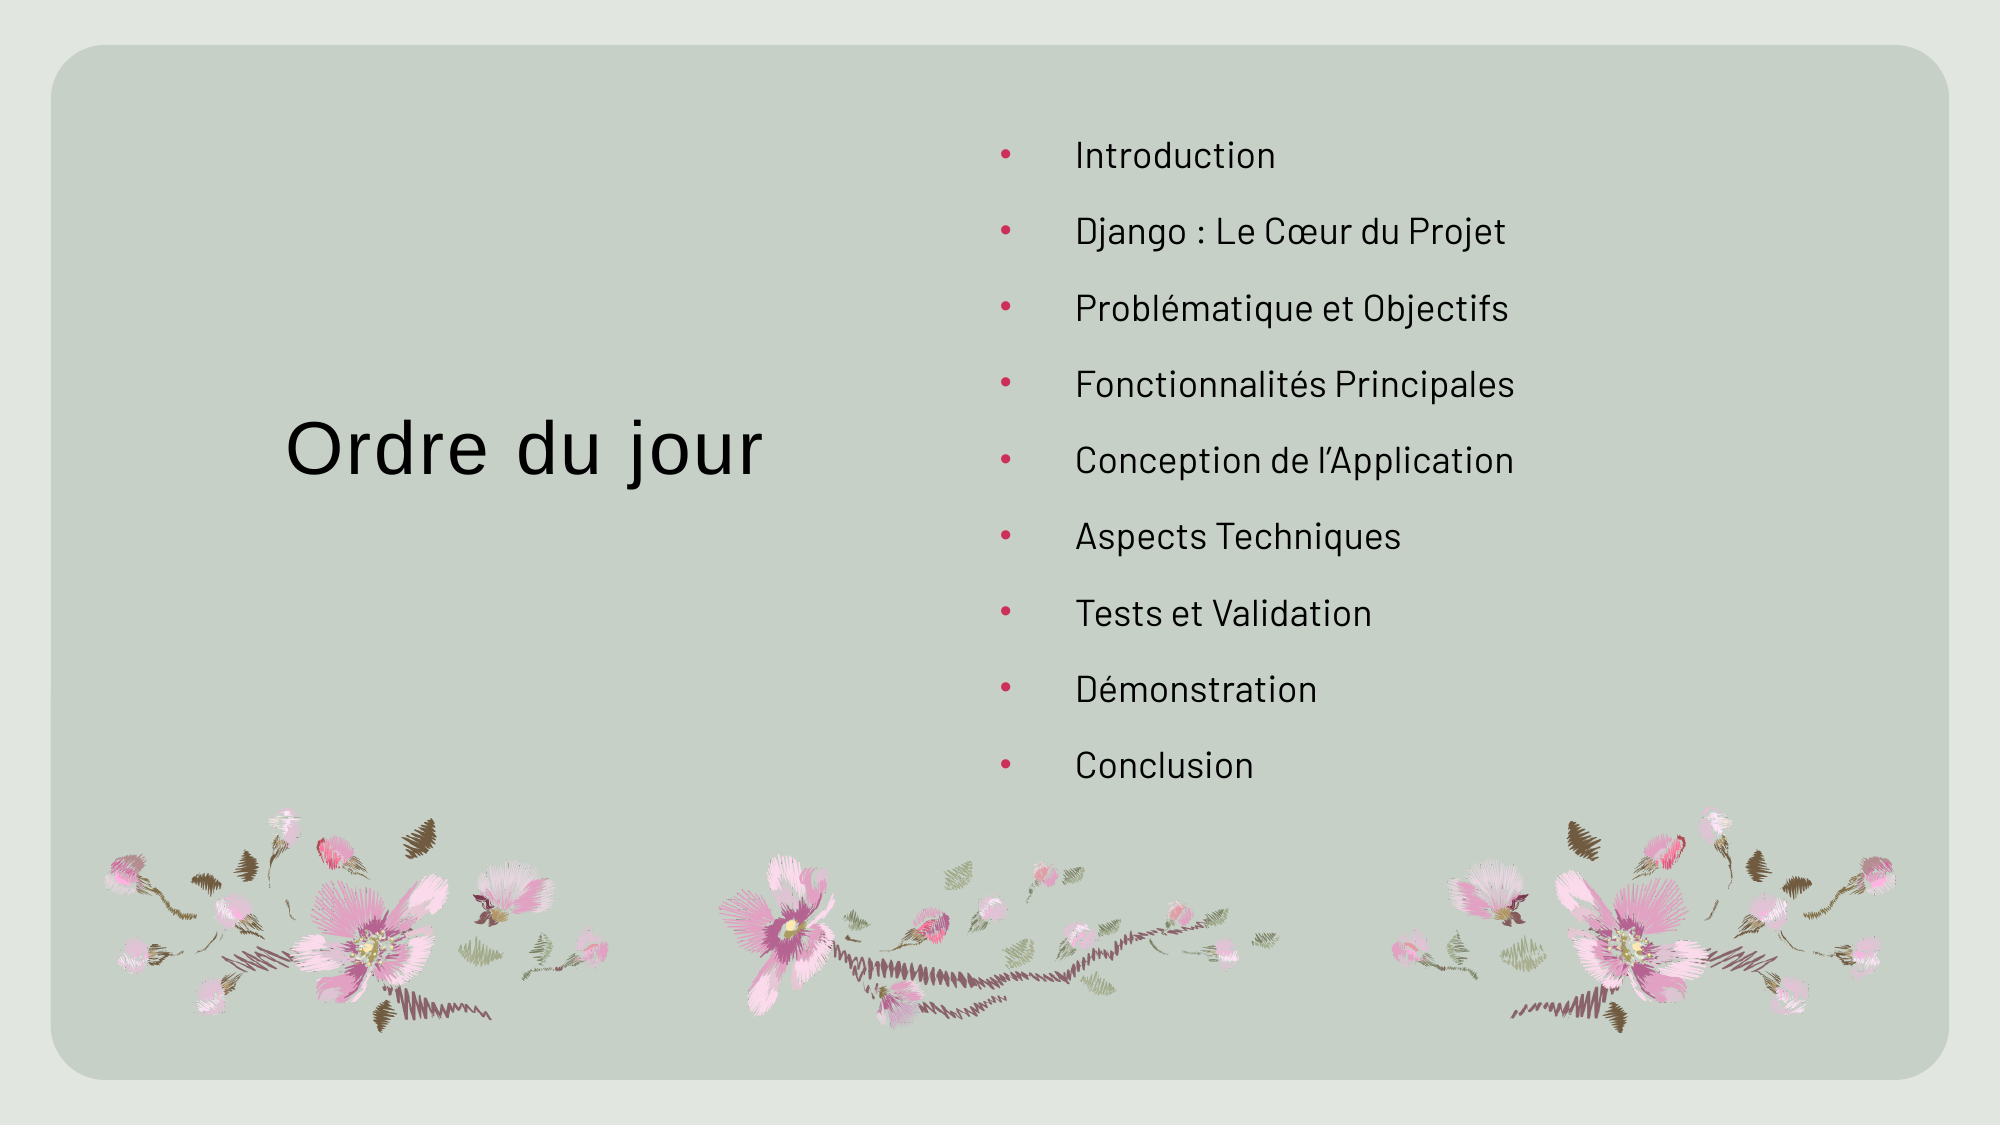

# Ordre du jour
Introduction
Django : Le Cœur du Projet
Problématique et Objectifs
Fonctionnalités Principales
Conception de l’Application
Aspects Techniques
Tests et Validation
Démonstration
Conclusion